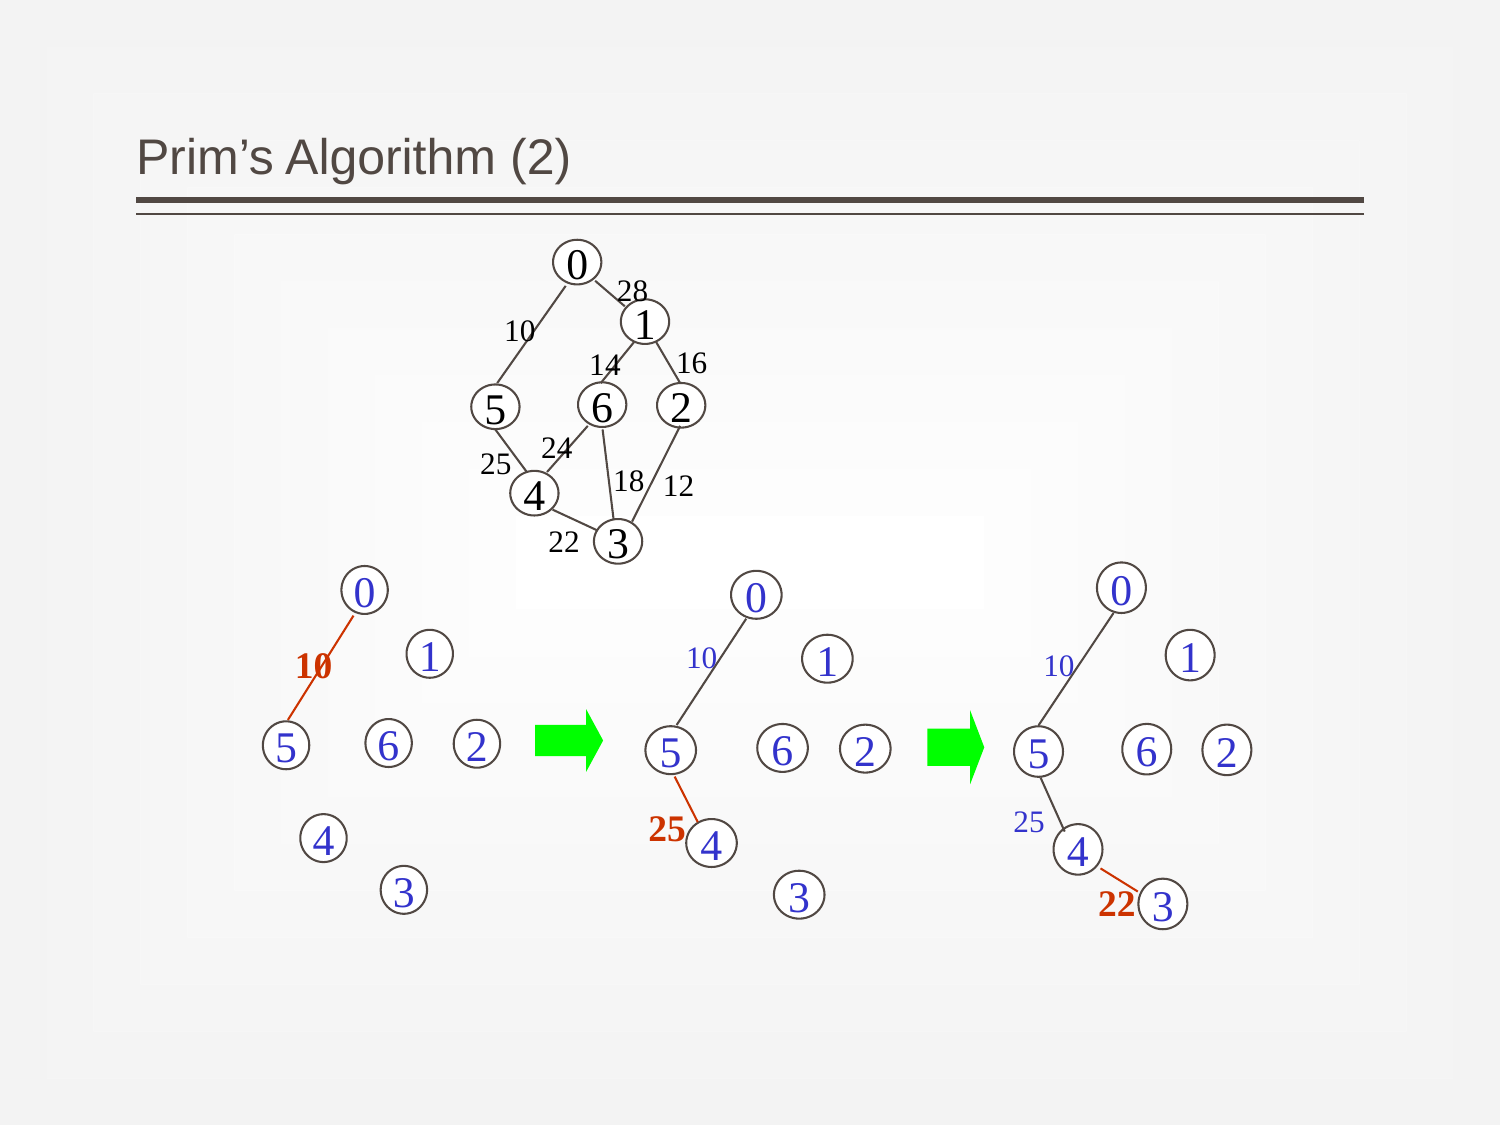

# Prim’s Algorithm (2)

0
28

1
10
16
14

6
2
5
24

25
18
12
4

22
3
0

1
10
6
2
5

25
4

22
3
0

1
10
6
2
5
4
3
0
1
6
2
5
4
3

10

25